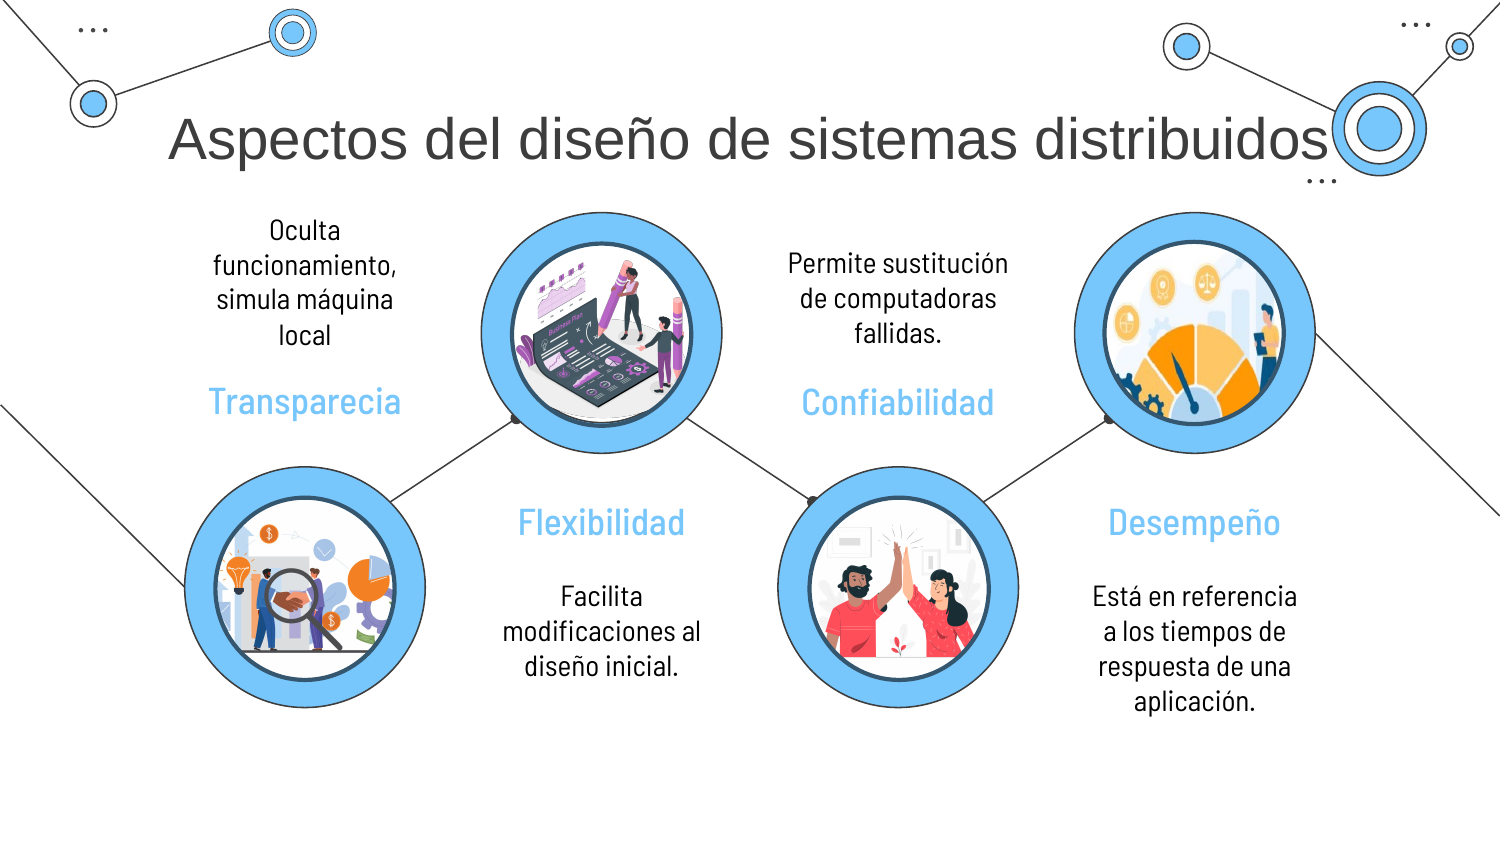

# Aspectos del diseño de sistemas distribuidos
Oculta funcionamiento, simula máquina local
Transparecia

Permite sustitución de computadoras fallidas.
Confiabilidad

Flexibilidad
Facilita modificaciones al diseño inicial.
Desempeño
Está en referencia a los tiempos de respuesta de una aplicación.